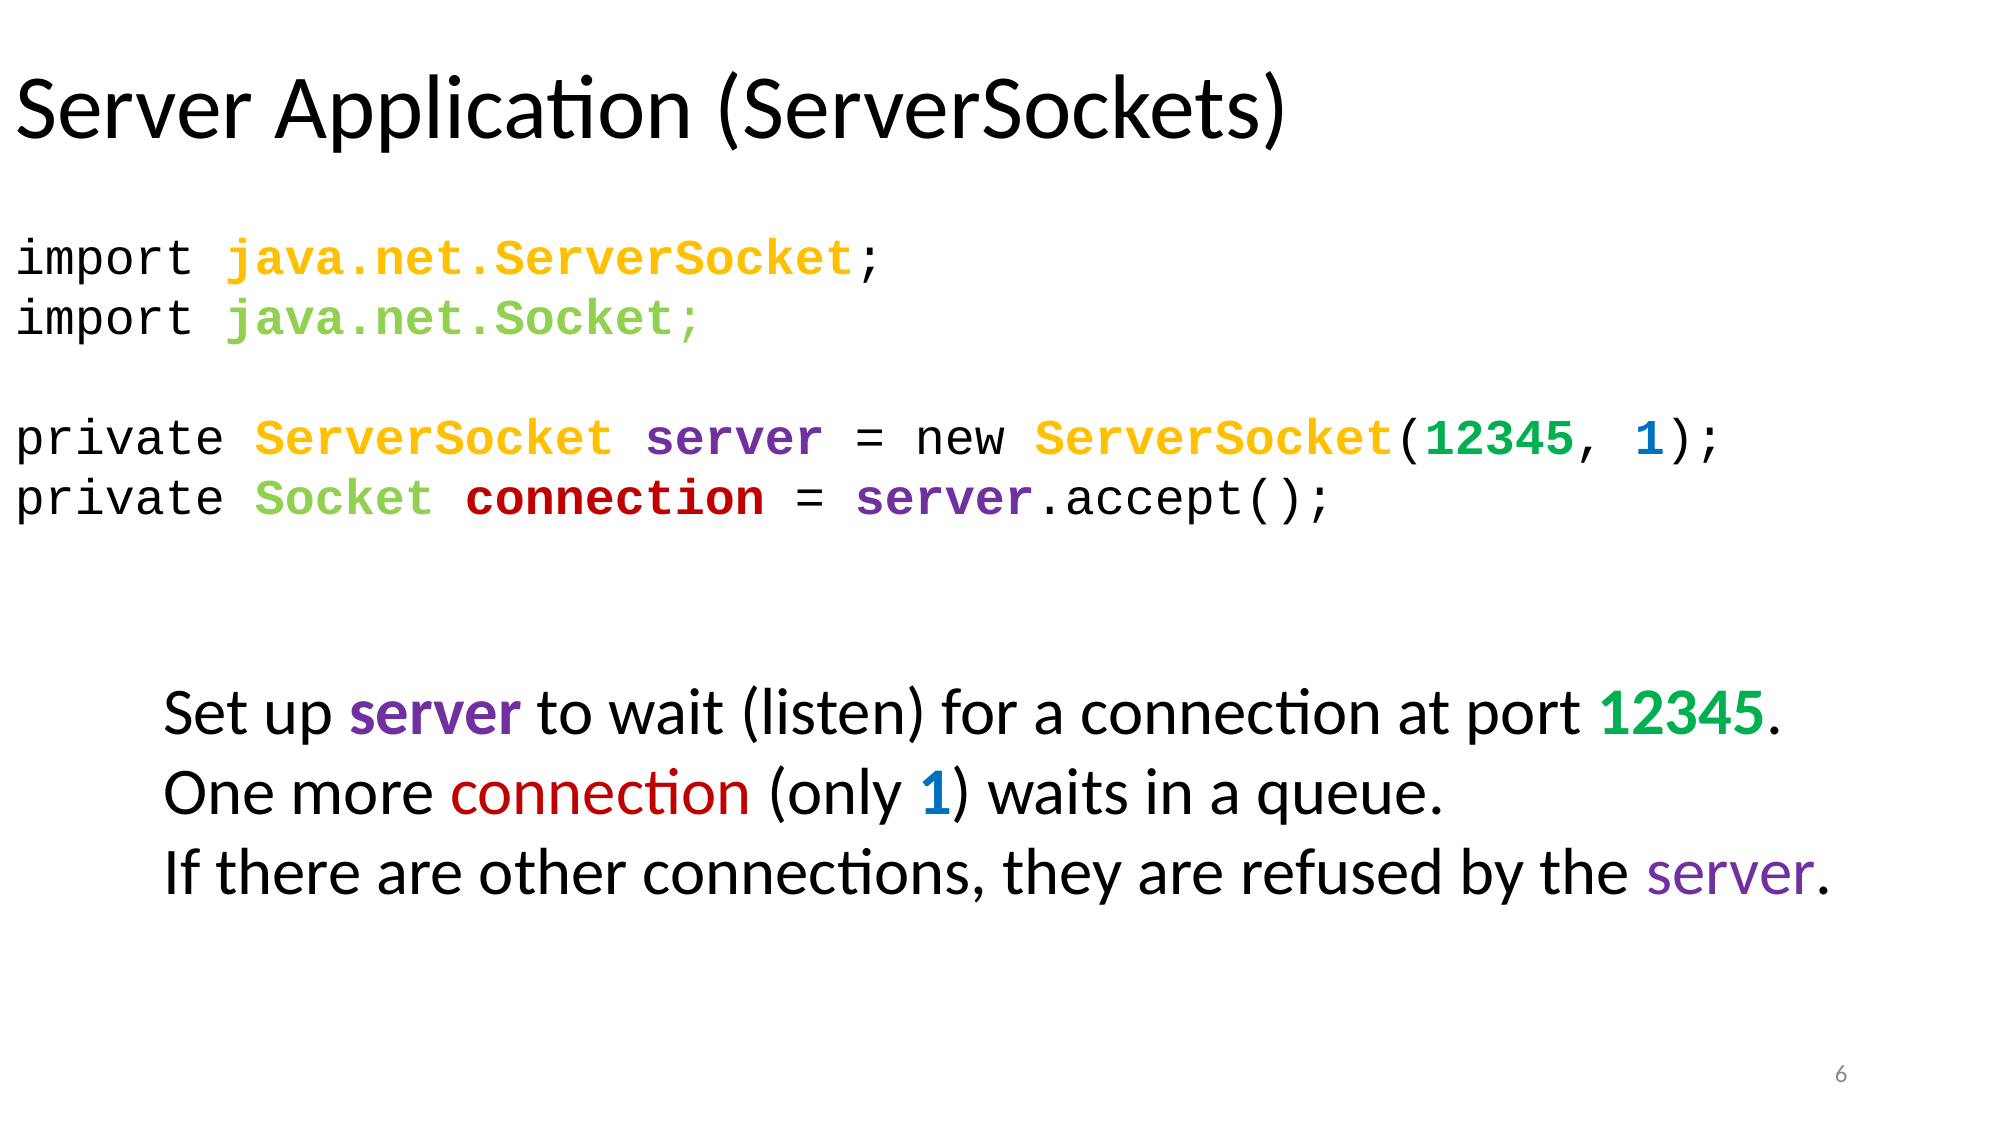

# Server Application (ServerSockets)
import java.net.ServerSocket;
import java.net.Socket;

private ServerSocket server = new ServerSocket(12345, 1);
private Socket connection = server.accept();
Set up server to wait (listen) for a connection at port 12345.
One more connection (only 1) waits in a queue.
If there are other connections, they are refused by the server.
6